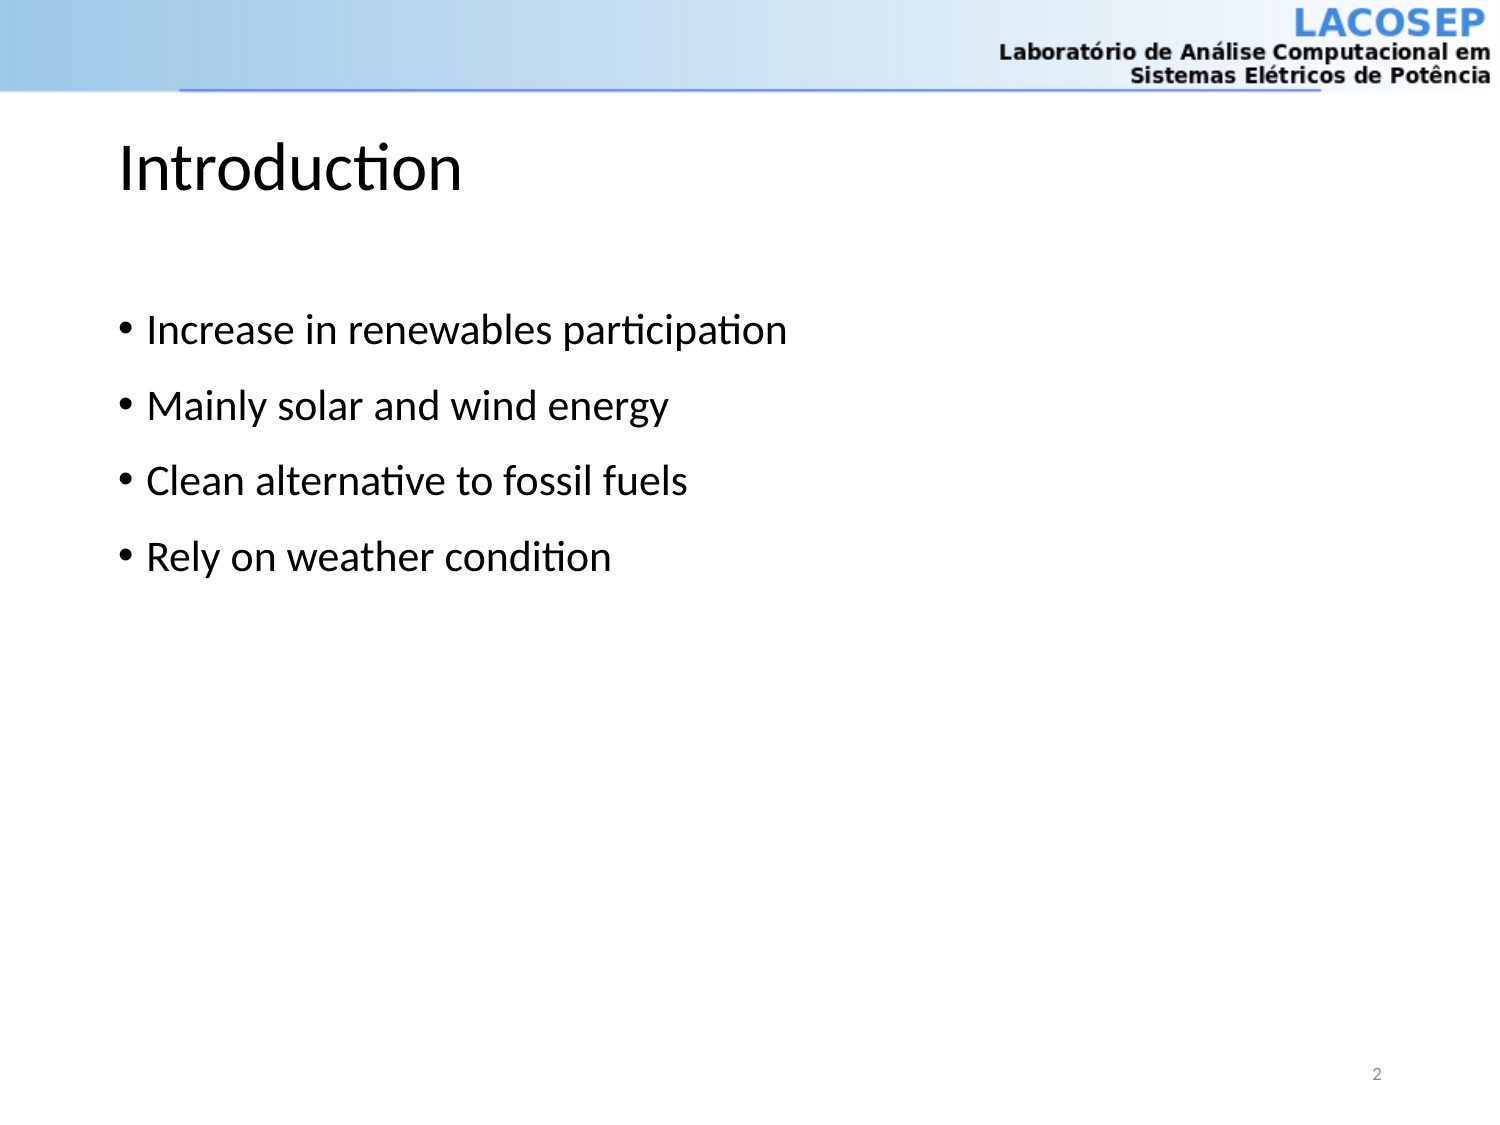

# Introduction
Increase in renewables participation
Mainly solar and wind energy
Clean alternative to fossil fuels
Rely on weather condition
2